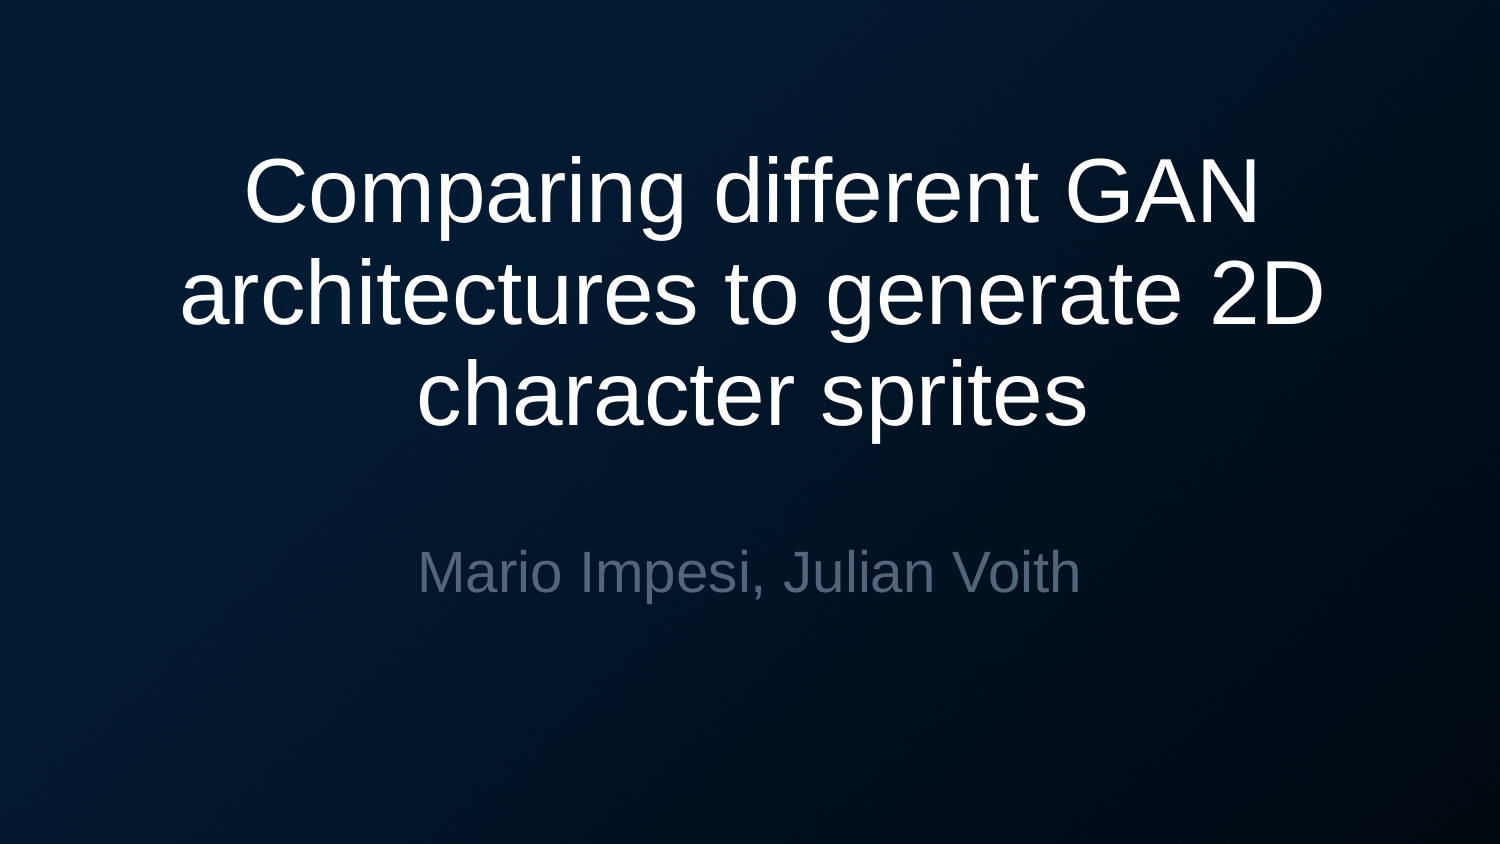

# Comparing different GAN architectures to generate 2D character sprites

Mario Impesi, Julian Voith